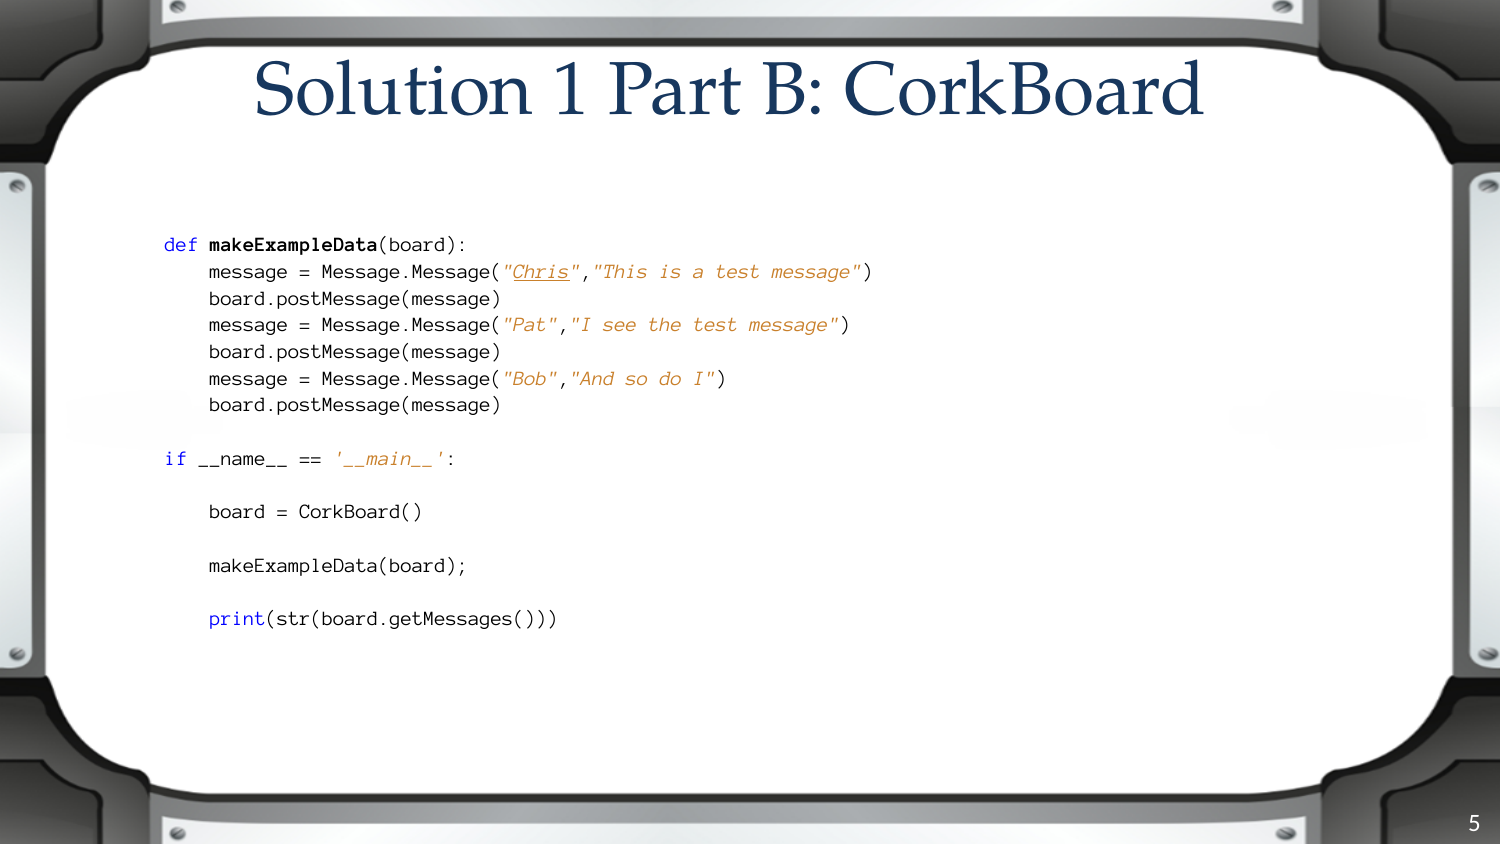

# Solution 1 Part B: CorkBoard
def makeExampleData(board):
    message = Message.Message("Chris","This is a test message")
    board.postMessage(message)
    message = Message.Message("Pat","I see the test message")
    board.postMessage(message)
    message = Message.Message("Bob","And so do I")
    board.postMessage(message)

if __name__ == '__main__':

    board = CorkBoard()

    makeExampleData(board);

    print(str(board.getMessages()))
5